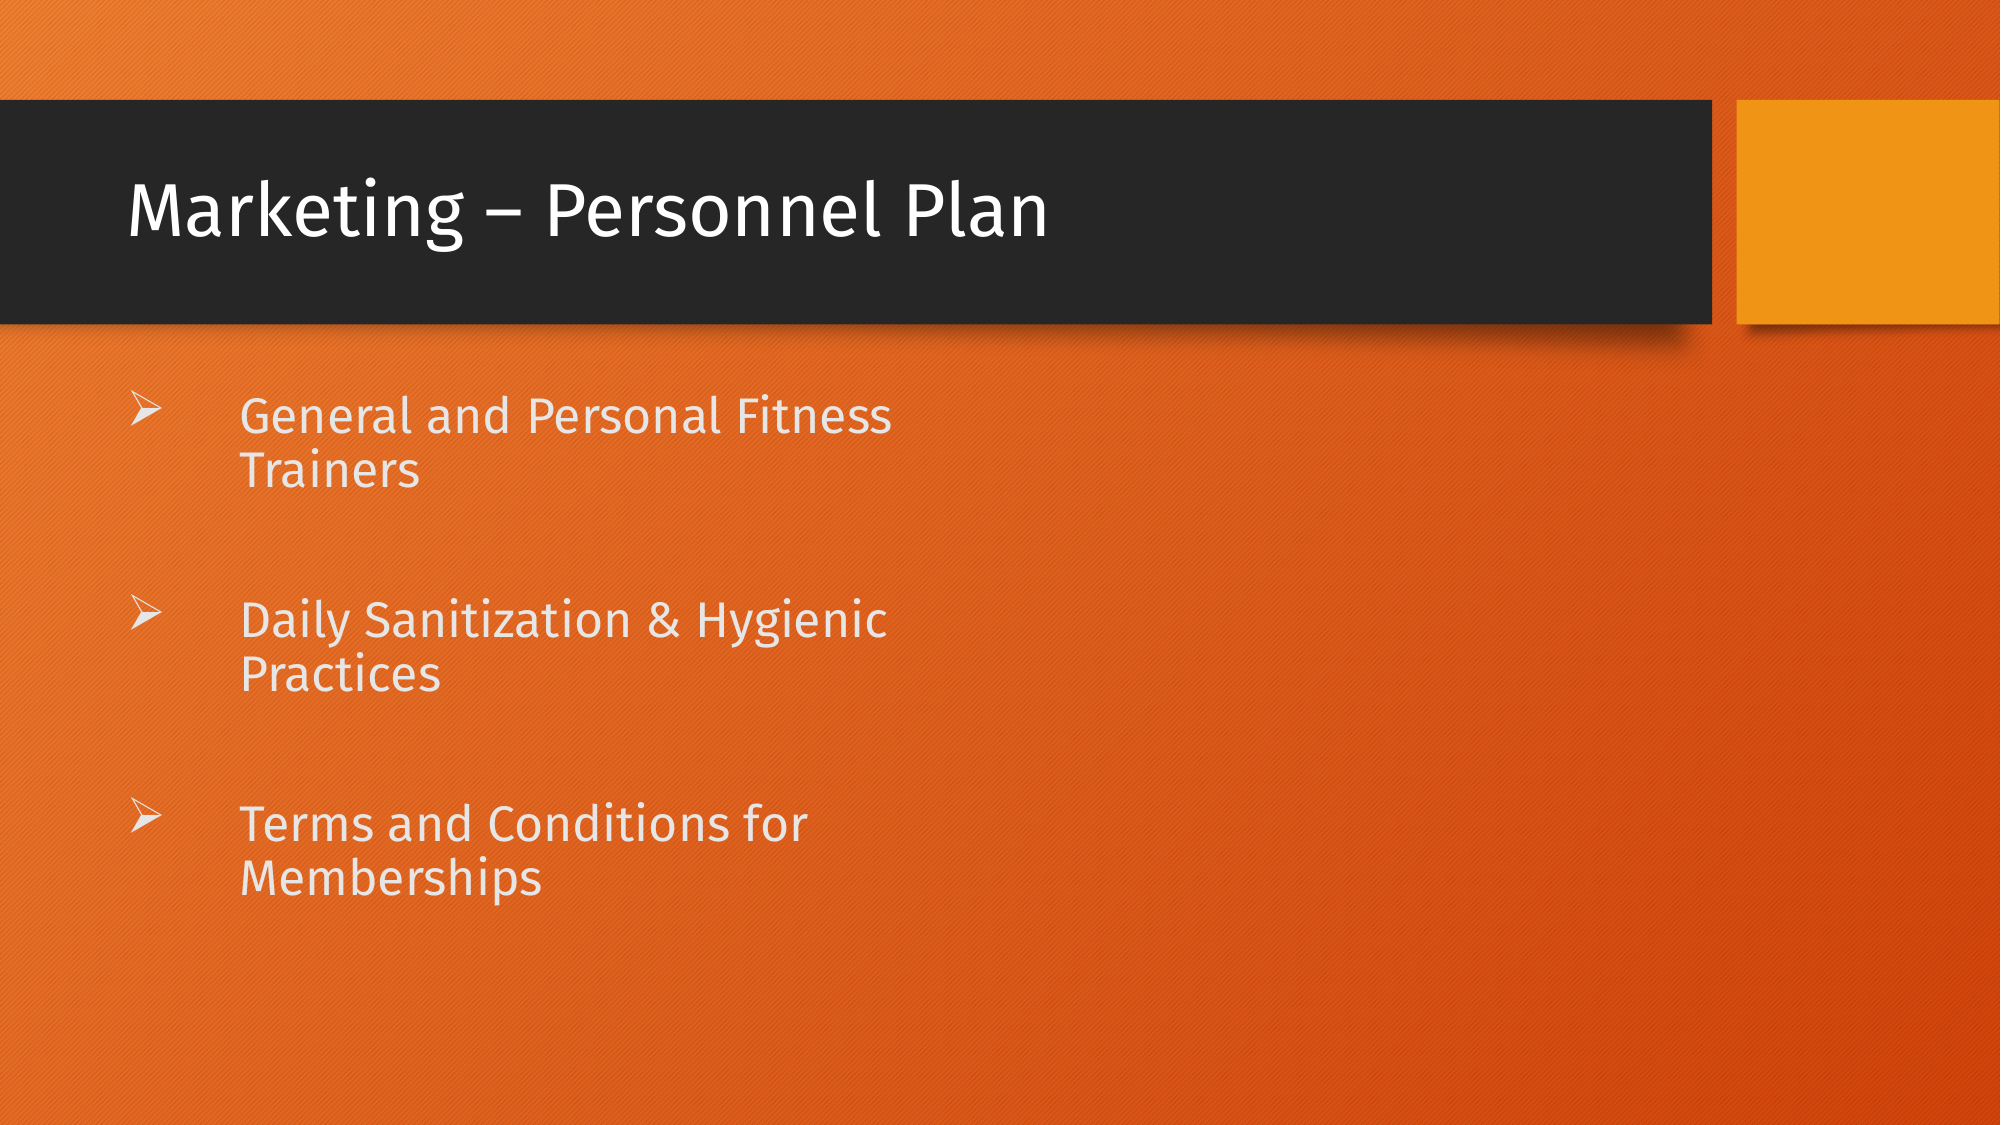

# Marketing – Personnel Plan
General and Personal Fitness Trainers

Daily Sanitization & Hygienic Practices

Terms and Conditions for Memberships